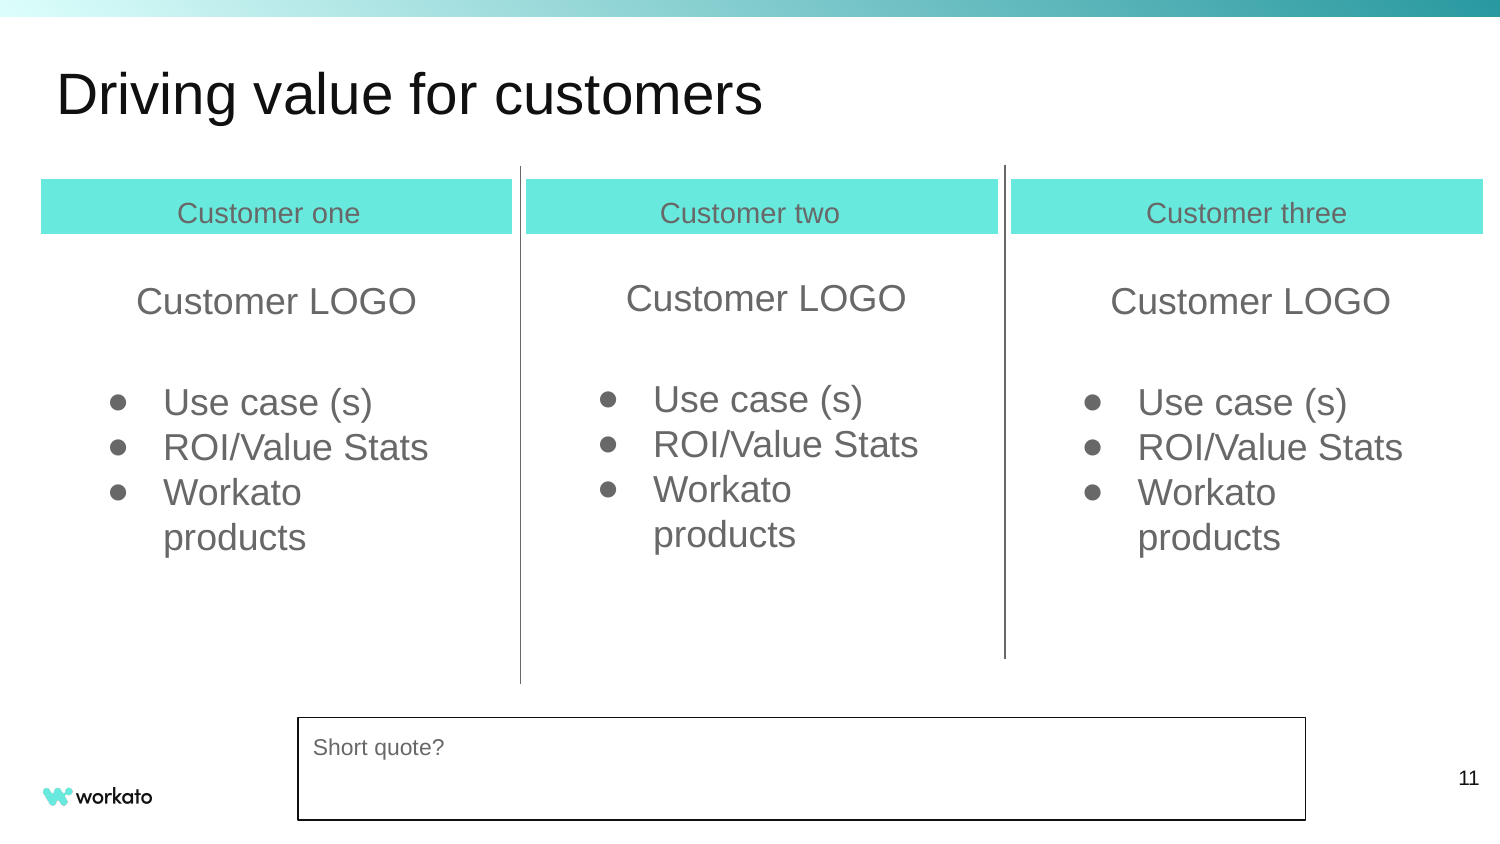

# Driving value for customers

Customer one
Customer two
Customer three
Customer LOGO
Customer LOGO
Customer LOGO
Use case (s)
ROI/Value Stats
Workato products
Use case (s)
ROI/Value Stats
Workato products
Use case (s)
ROI/Value Stats
Workato products
Short quote?
11